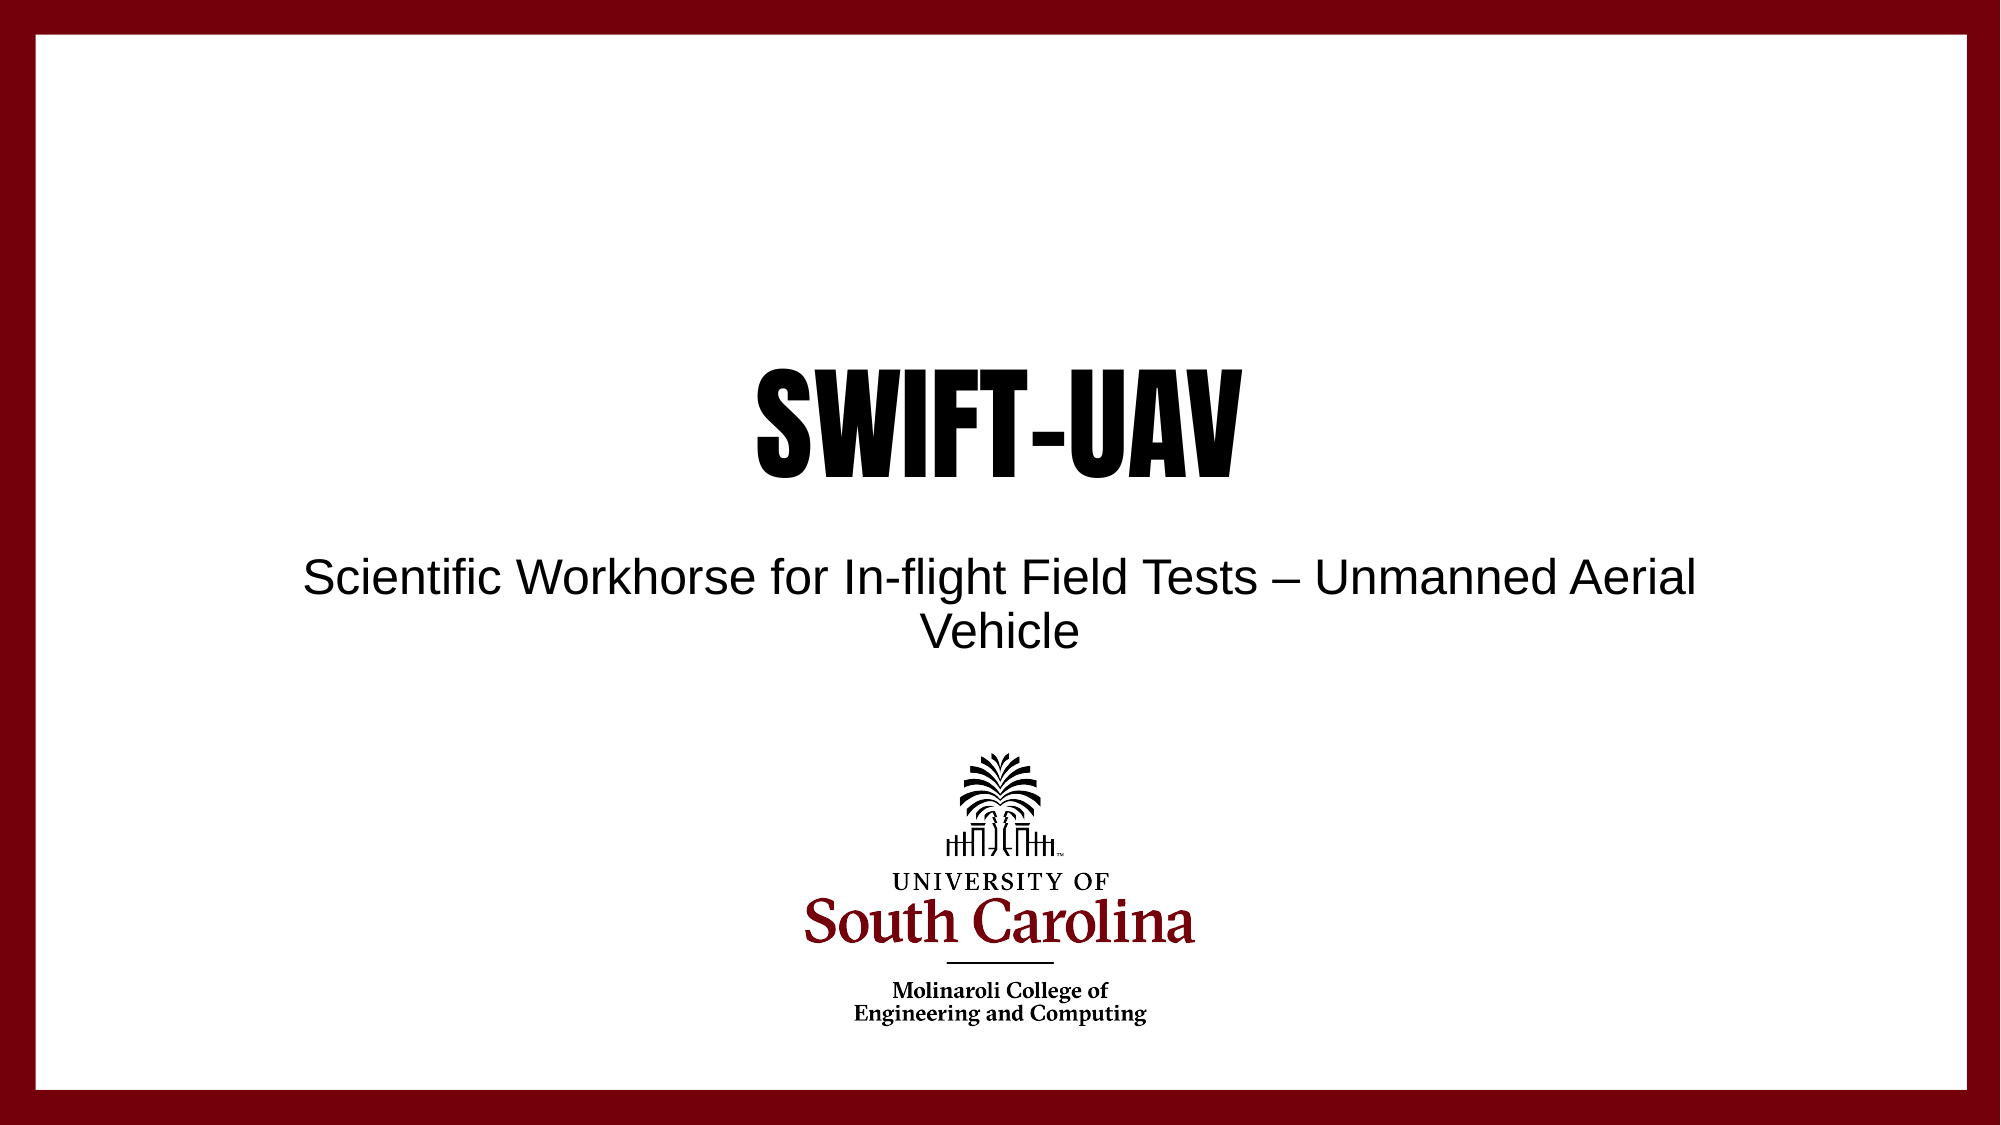

# Swift-Uav
Scientific Workhorse for In-flight Field Tests – Unmanned Aerial Vehicle